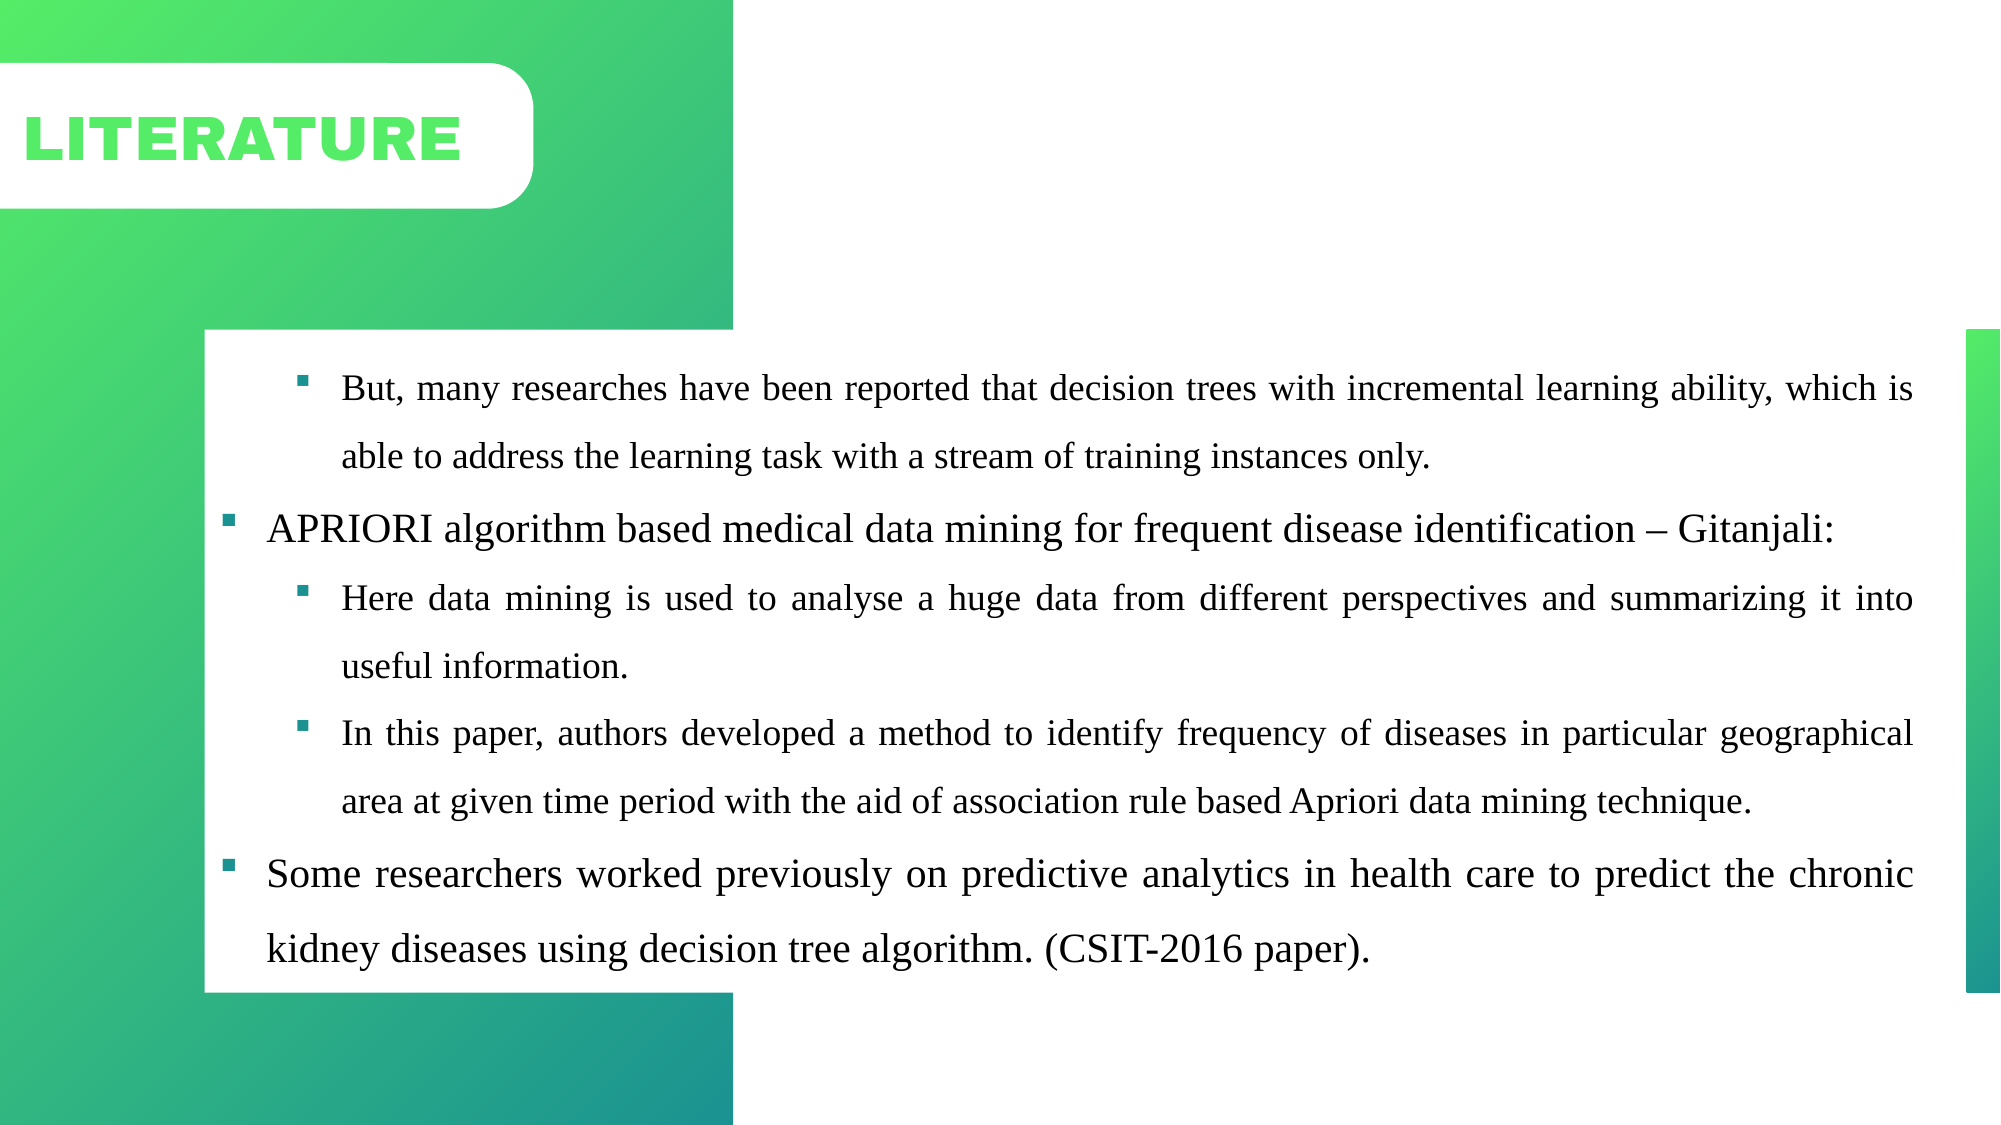

LITERATURE

But, many researches have been reported that decision trees with incremental learning ability, which is able to address the learning task with a stream of training instances only.
APRIORI algorithm based medical data mining for frequent disease identification – Gitanjali:
Here data mining is used to analyse a huge data from different perspectives and summarizing it into useful information.
In this paper, authors developed a method to identify frequency of diseases in particular geographical area at given time period with the aid of association rule based Apriori data mining technique.
Some researchers worked previously on predictive analytics in health care to predict the chronic kidney diseases using decision tree algorithm. (CSIT-2016 paper).